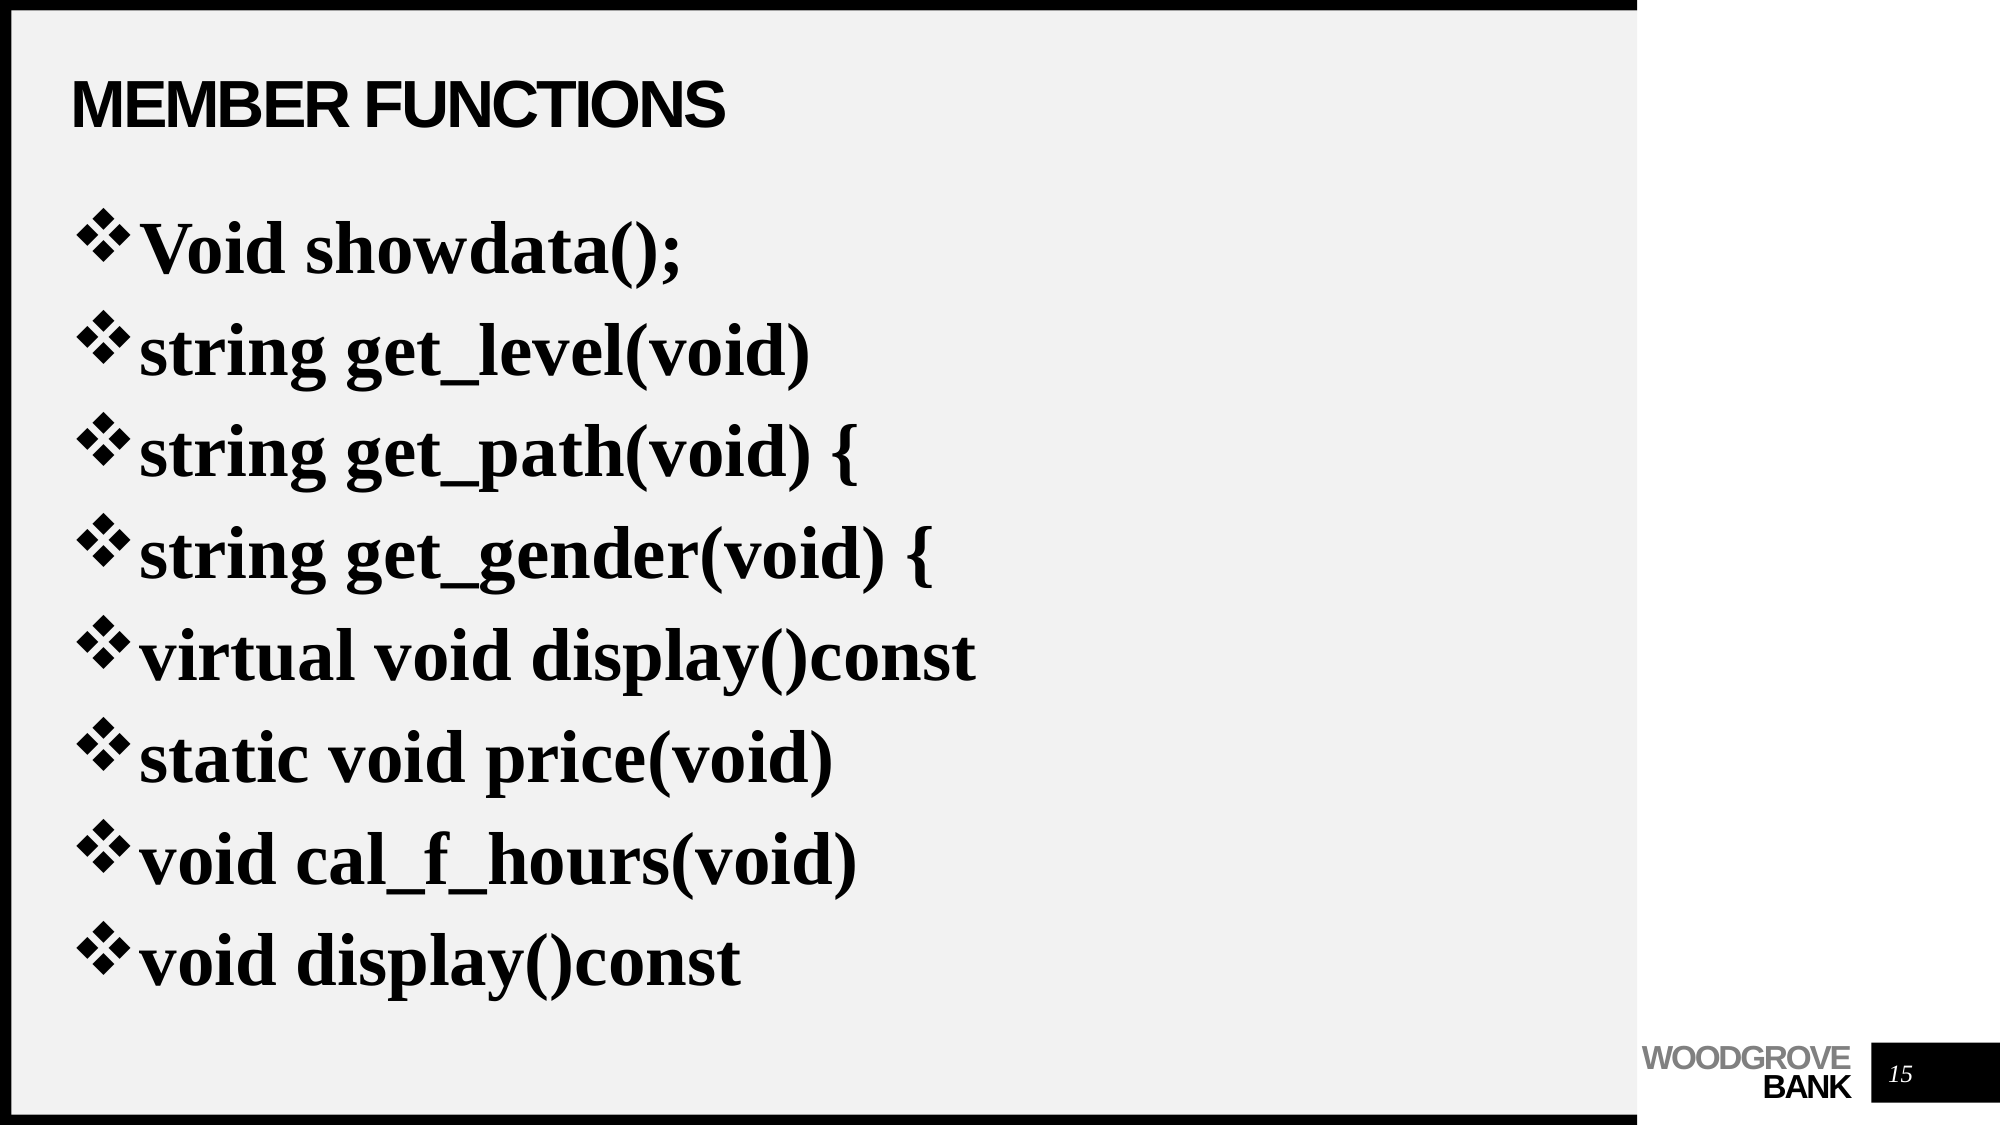

# MEMBER FUNCTIONS
Void showdata();
string get_level(void)
string get_path(void) {
string get_gender(void) {
virtual void display()const
static void price(void)
void cal_f_hours(void)
void display()const

15